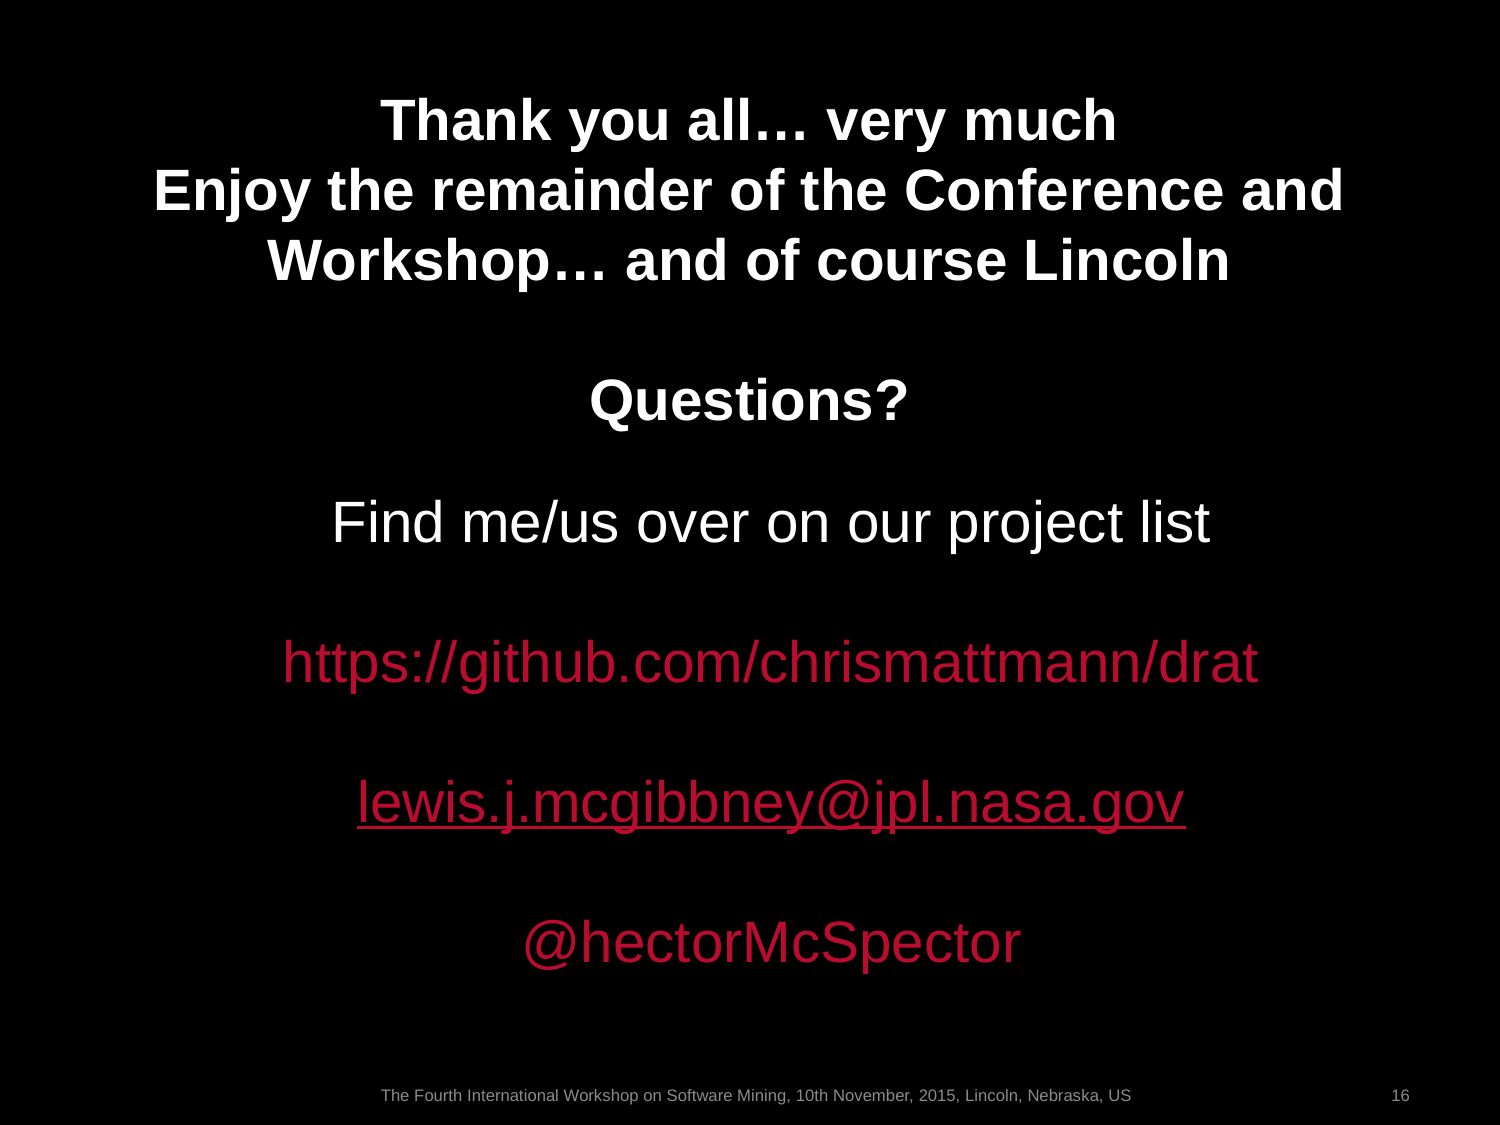

# Thank you all… very much Enjoy the remainder of the Conference and Workshop… and of course Lincoln Questions?
Find me/us over on our project list

https://github.com/chrismattmann/drat

lewis.j.mcgibbney@jpl.nasa.gov

@hectorMcSpector
The Fourth International Workshop on Software Mining, 10th November, 2015, Lincoln, Nebraska, US
16